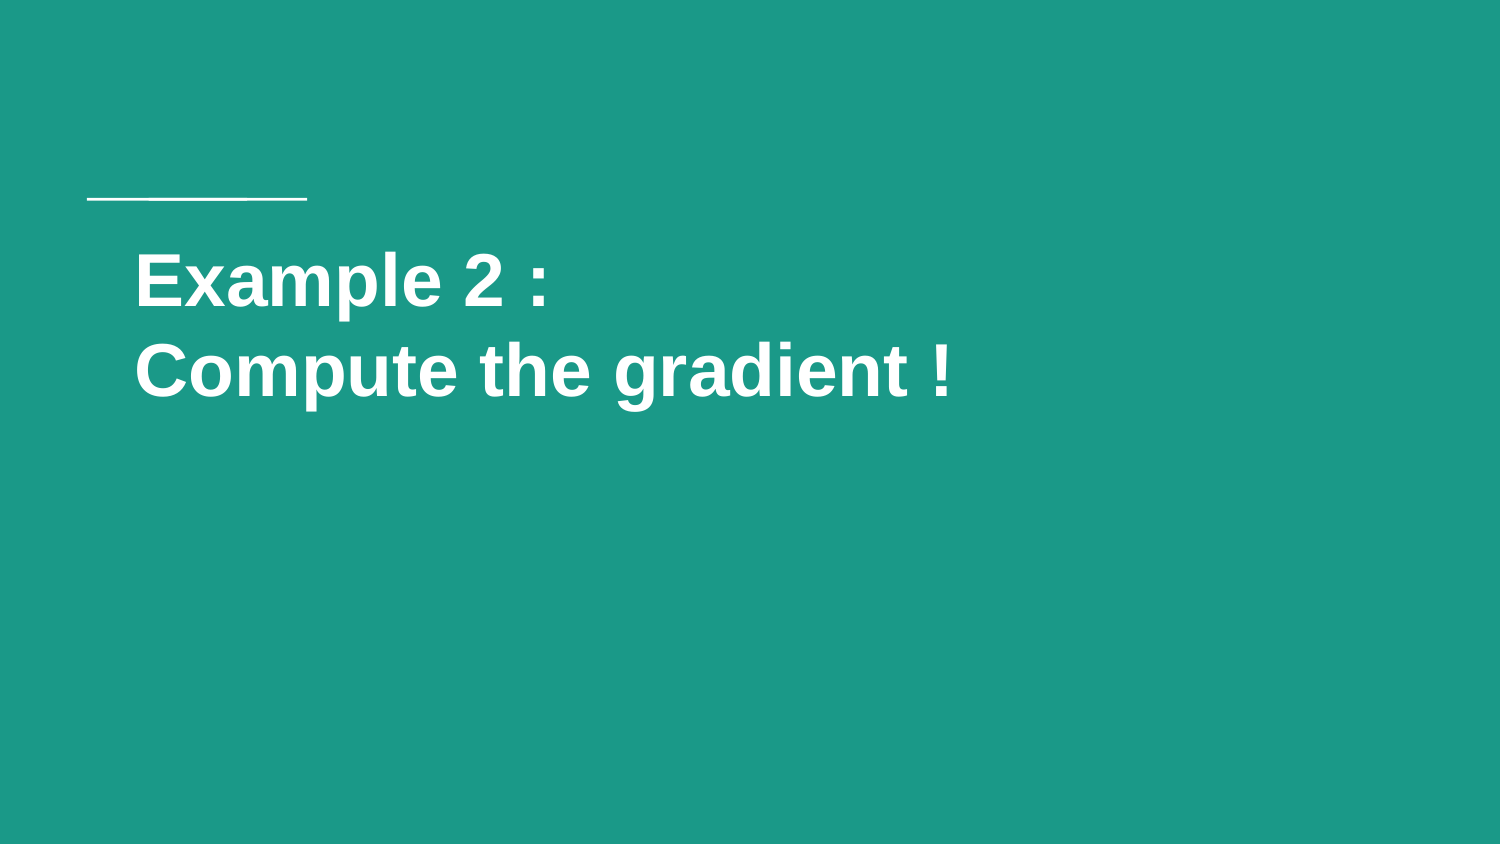

# Example 2 :
Compute the gradient !